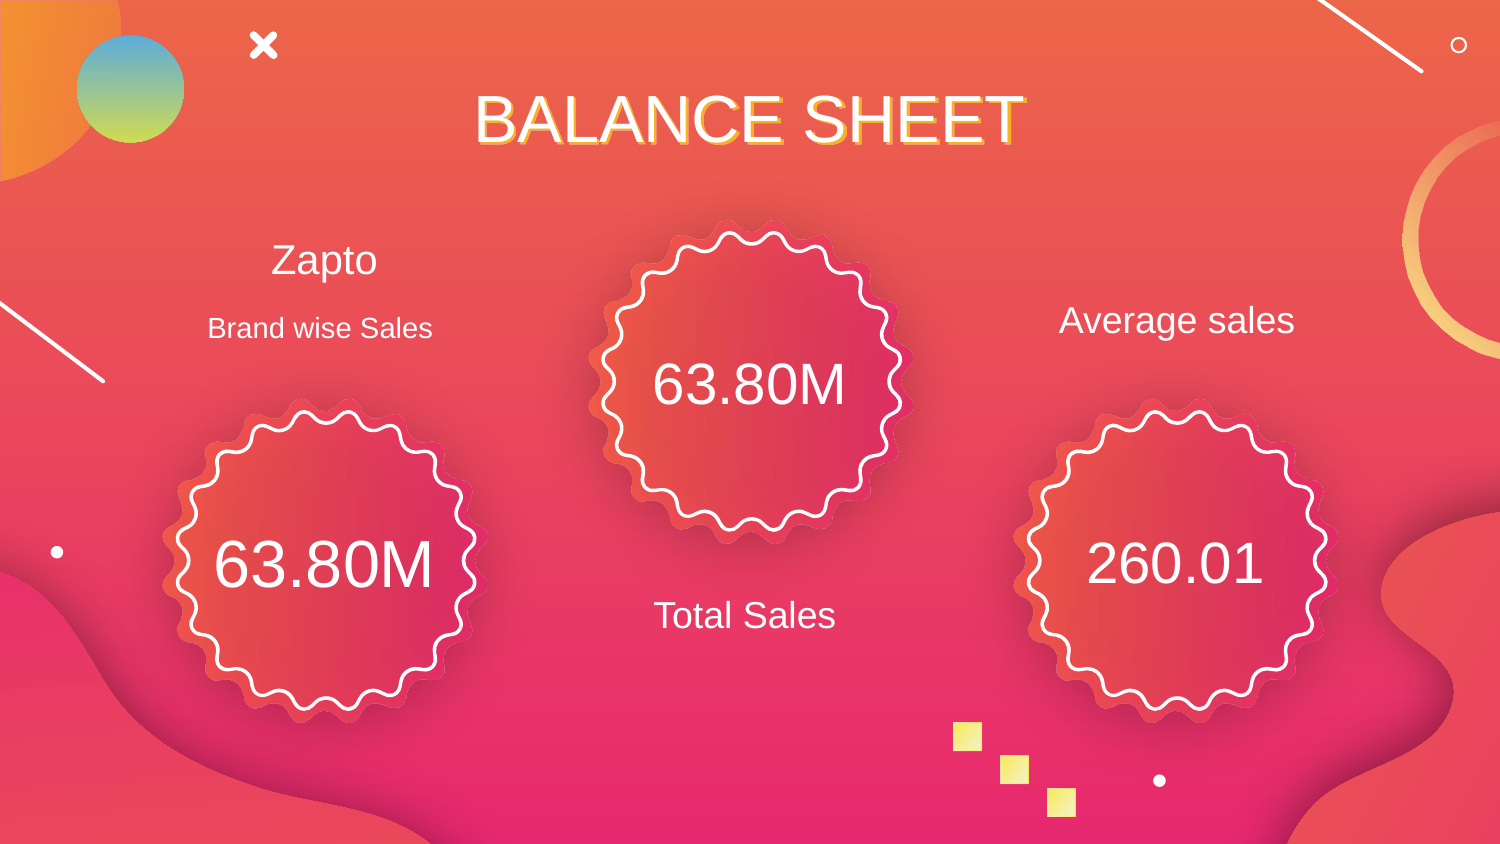

# BALANCE SHEET

Zapto
Brand wise Sales
Average sales
63.80M

63.80M
260.01
Total Sales